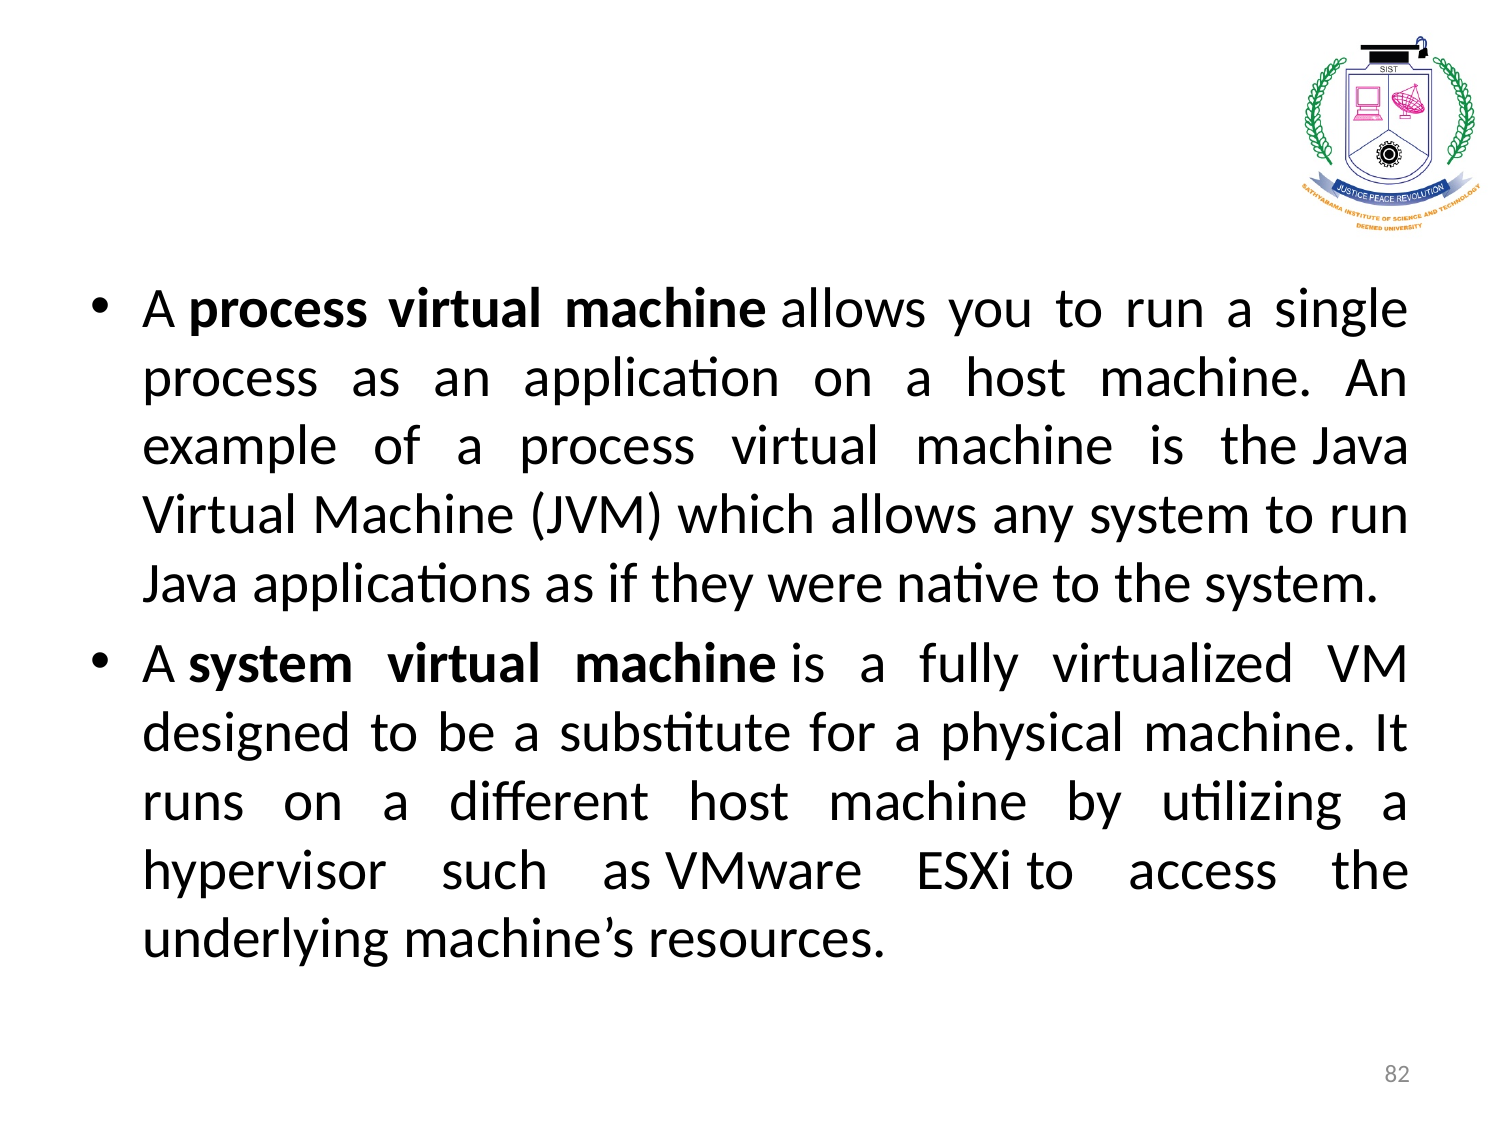

#
A process virtual machine allows you to run a single process as an application on a host machine. An example of a process virtual machine is the Java Virtual Machine (JVM) which allows any system to run Java applications as if they were native to the system.
A system virtual machine is a fully virtualized VM designed to be a substitute for a physical machine. It runs on a different host machine by utilizing a hypervisor such as VMware ESXi to access the underlying machine’s resources.

82